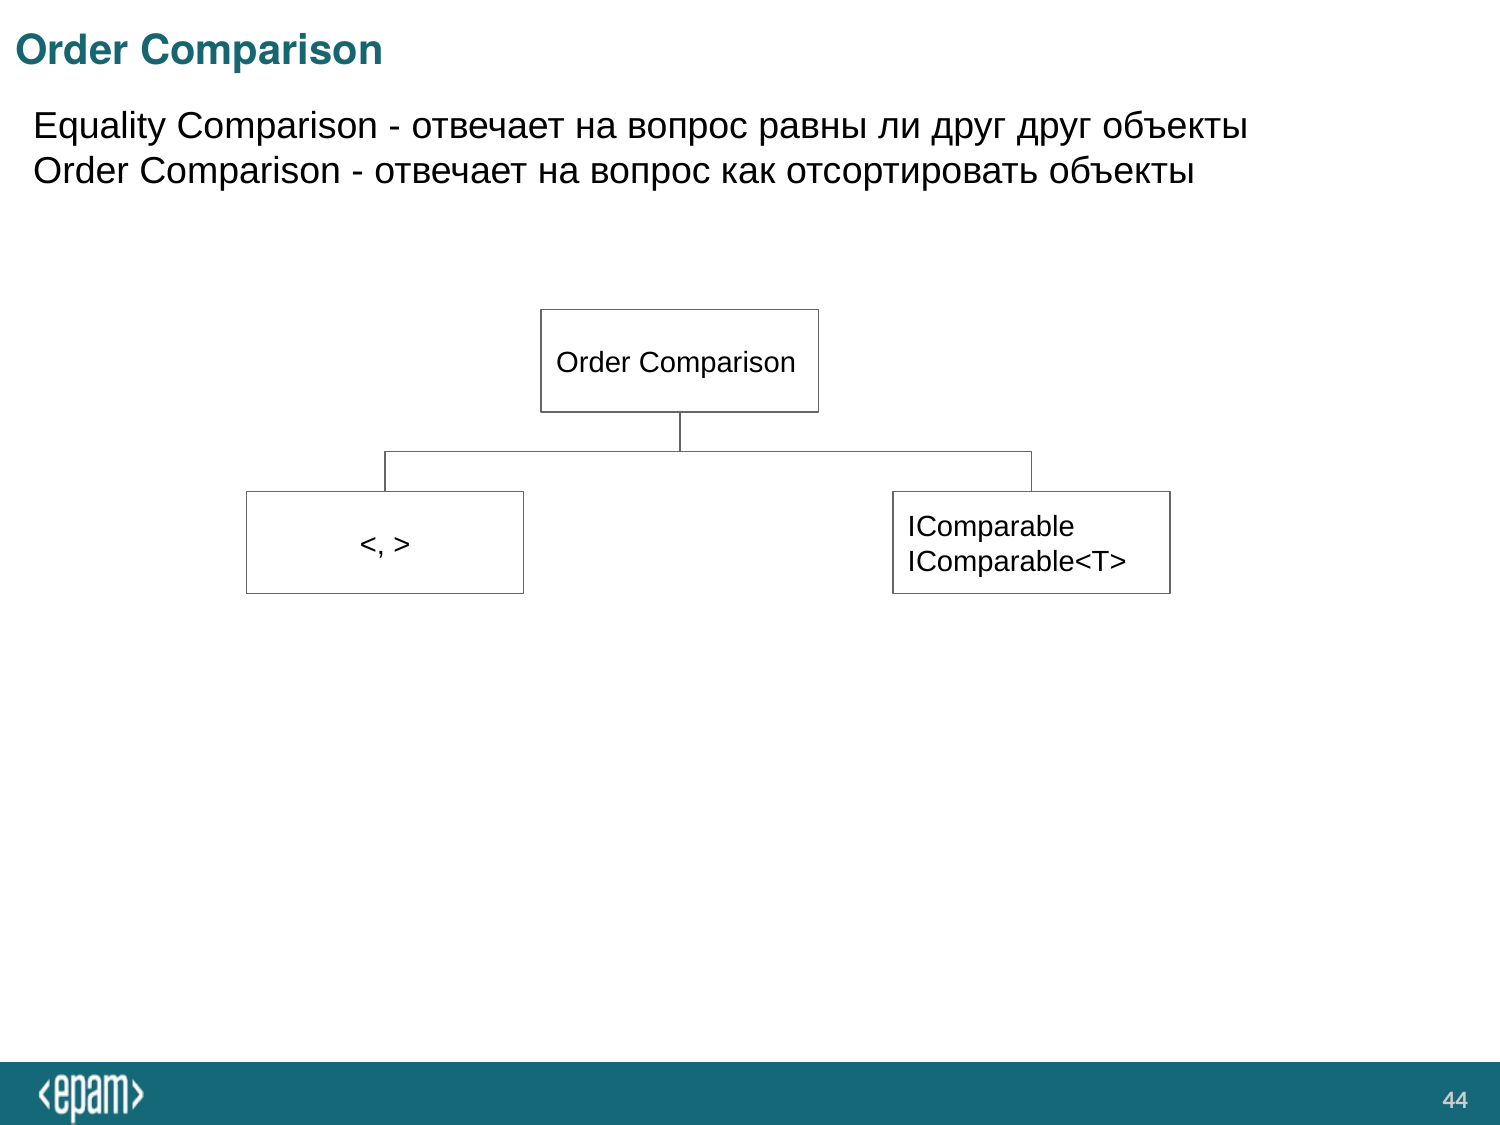

# Order Comparison
Equality Comparison - отвечает на вопрос равны ли друг друг объекты
Order Comparison - отвечает на вопрос как отсортировать объекты
Order Comparison
<, >
IComparable
IComparable<T>